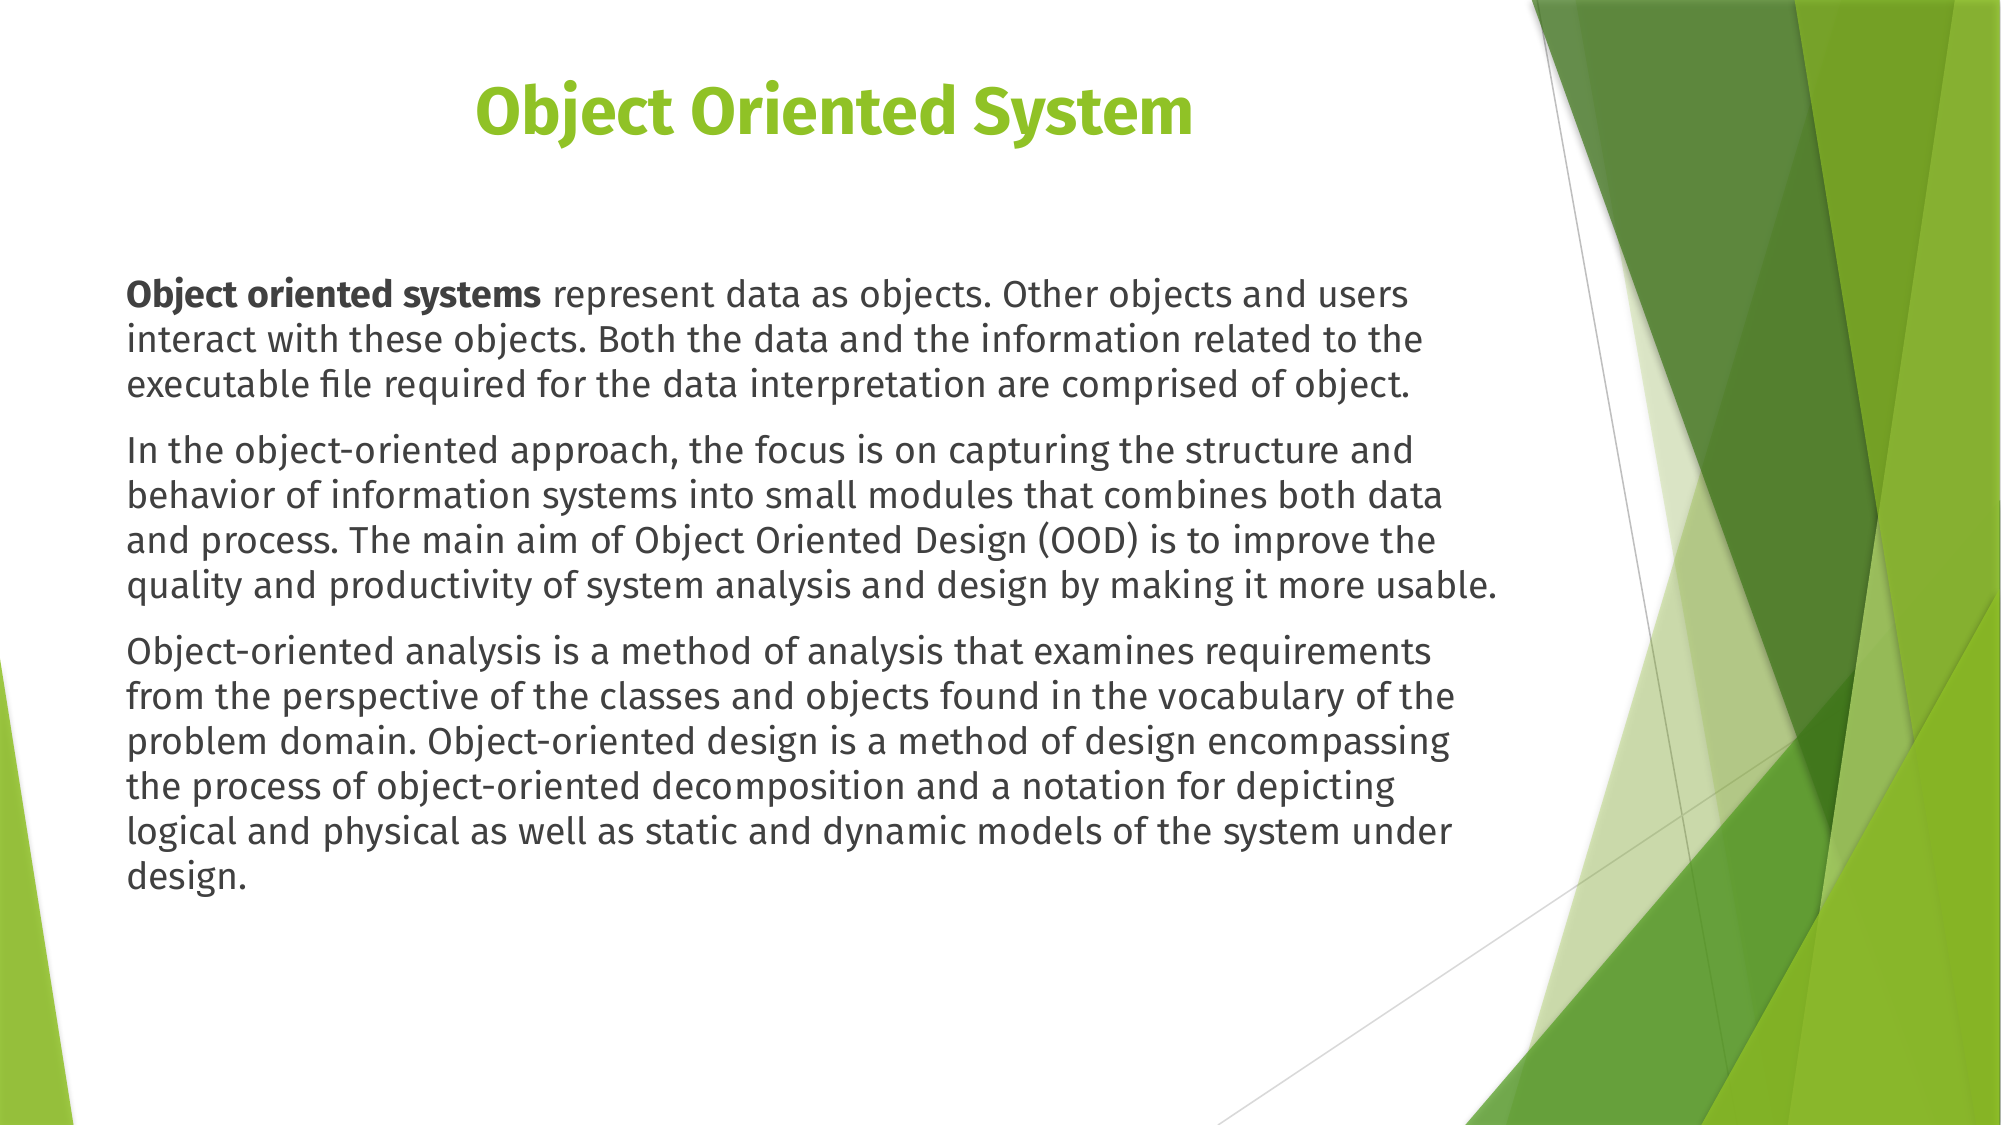

# Object Oriented System
Object oriented systems represent data as objects. Other objects and users interact with these objects. Both the data and the information related to the executable file required for the data interpretation are comprised of object.
In the object-oriented approach, the focus is on capturing the structure and behavior of information systems into small modules that combines both data and process. The main aim of Object Oriented Design (OOD) is to improve the quality and productivity of system analysis and design by making it more usable.
Object-oriented analysis is a method of analysis that examines requirements from the perspective of the classes and objects found in the vocabulary of the problem domain. Object-oriented design is a method of design encompassing the process of object-oriented decomposition and a notation for depicting logical and physical as well as static and dynamic models of the system under design.